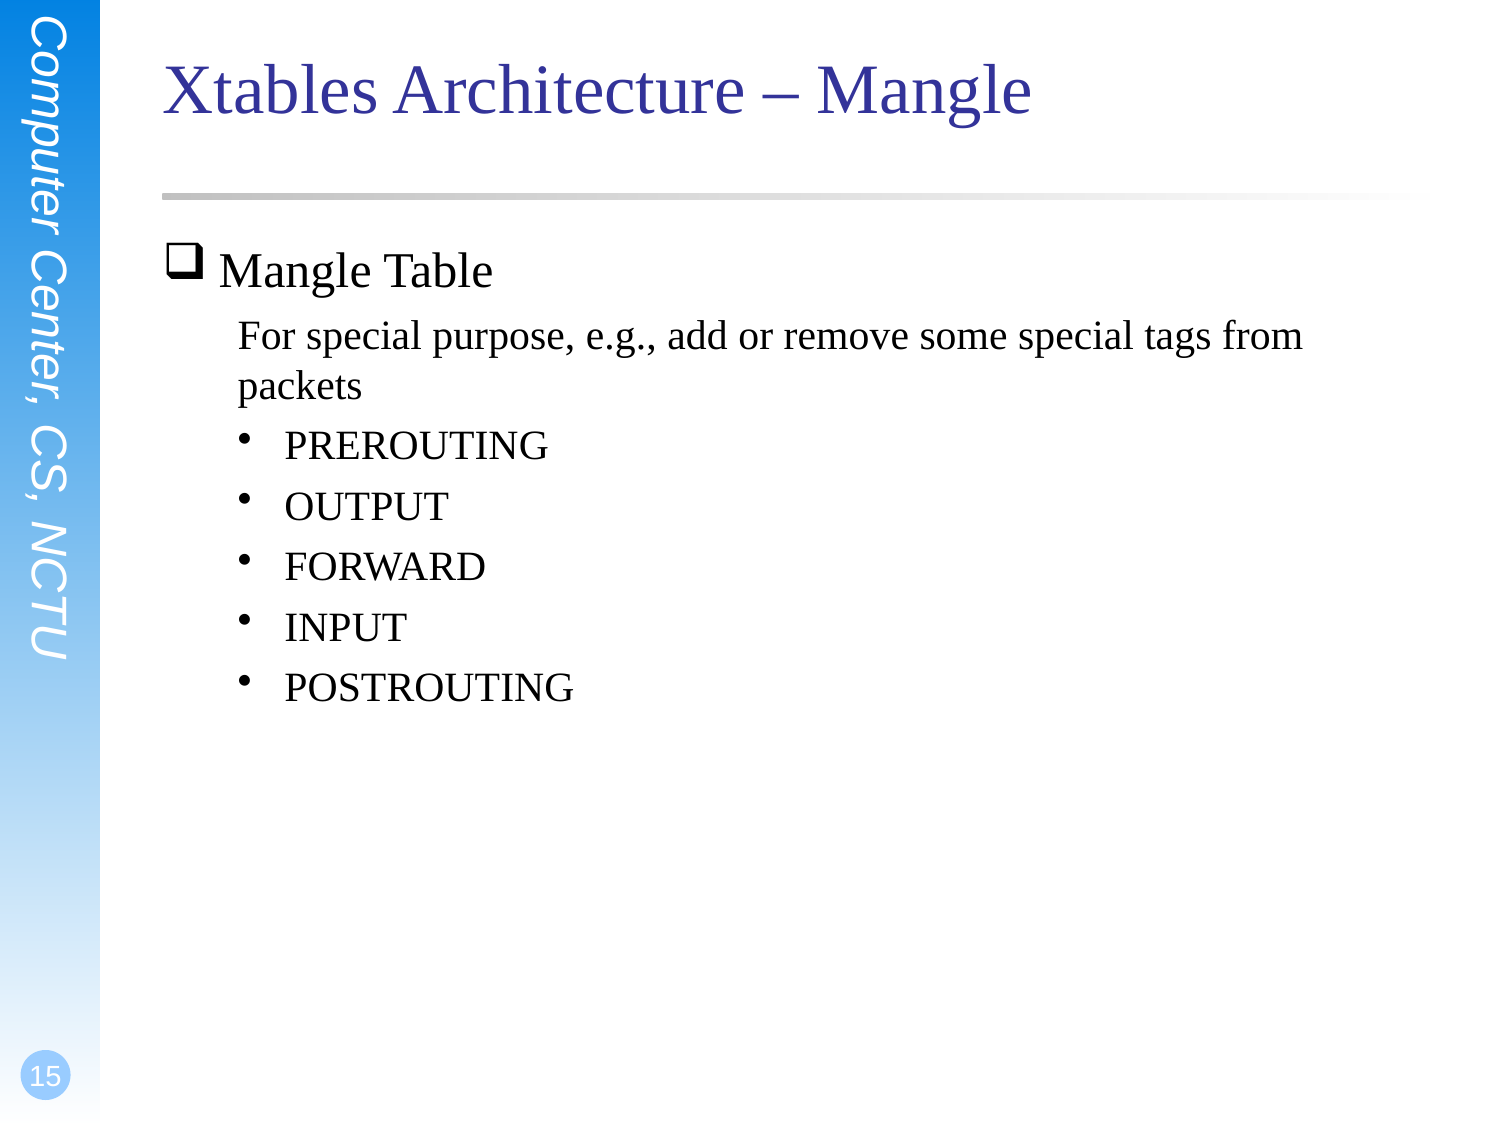

# Xtables Architecture – Mangle
Mangle Table
For special purpose, e.g., add or remove some special tags from packets
PREROUTING
OUTPUT
FORWARD
INPUT
POSTROUTING